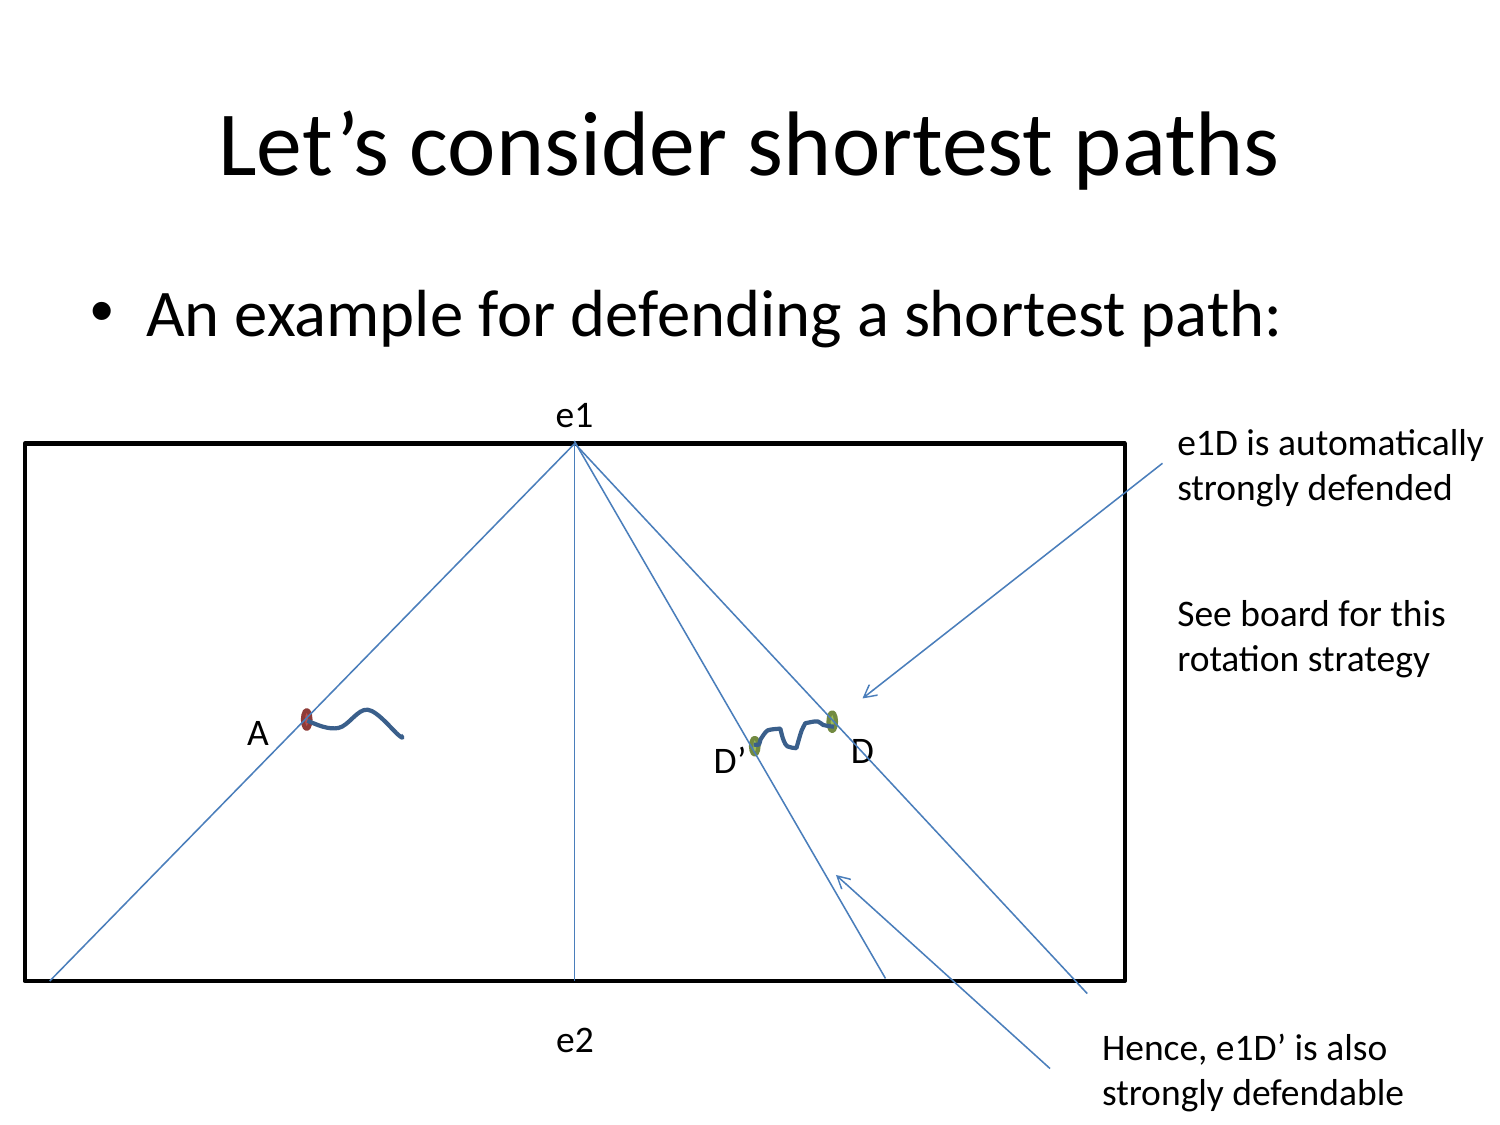

# Let’s consider shortest paths
An example for defending a shortest path:
e1

A

D
e2
e1D is automatically strongly defended
D’

See board for this rotation strategy

Hence, e1D’ is also strongly defendable